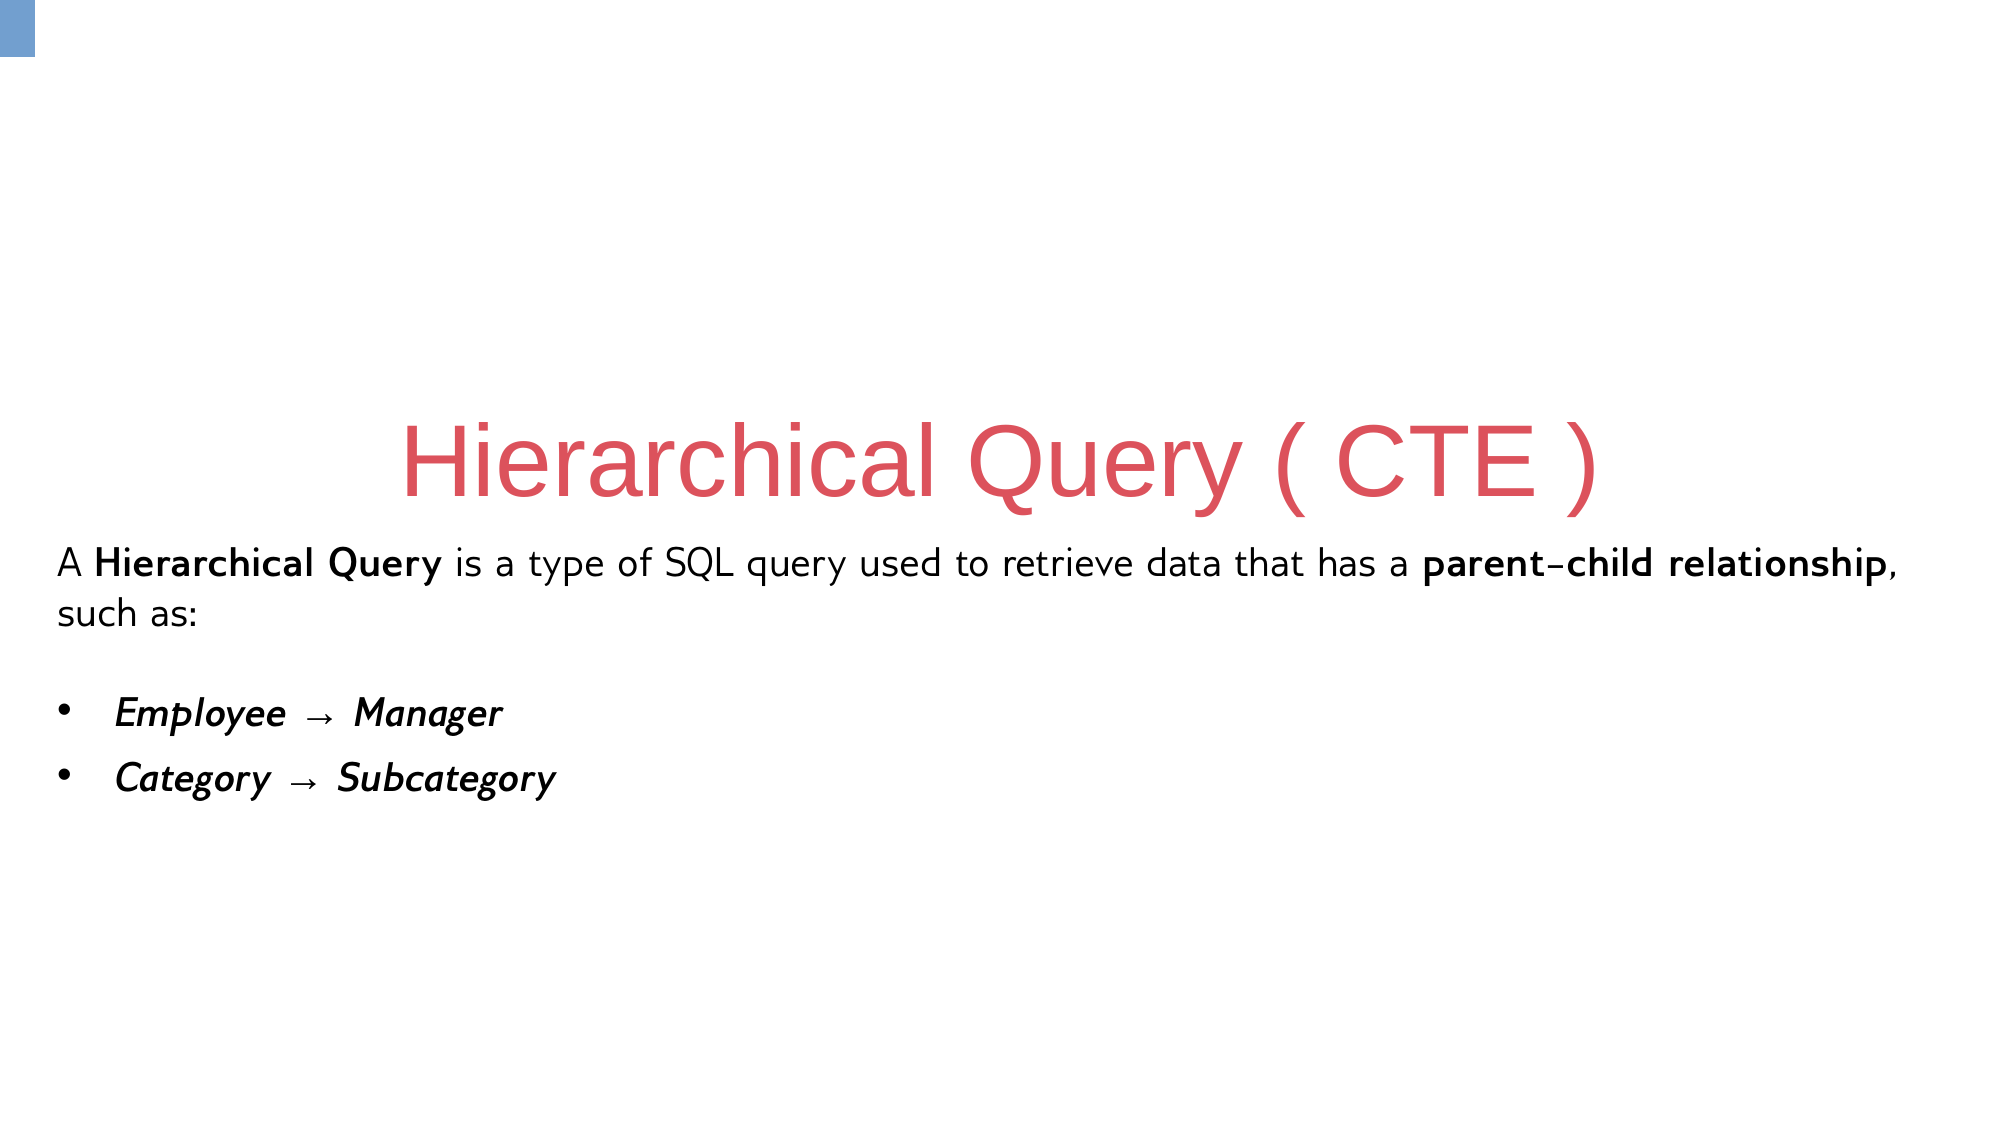

Hierarchical Query ( CTE )
A Hierarchical Query is a type of SQL query used to retrieve data that has a parent–child relationship, such as:

Employee → Manager

Category → Subcategory